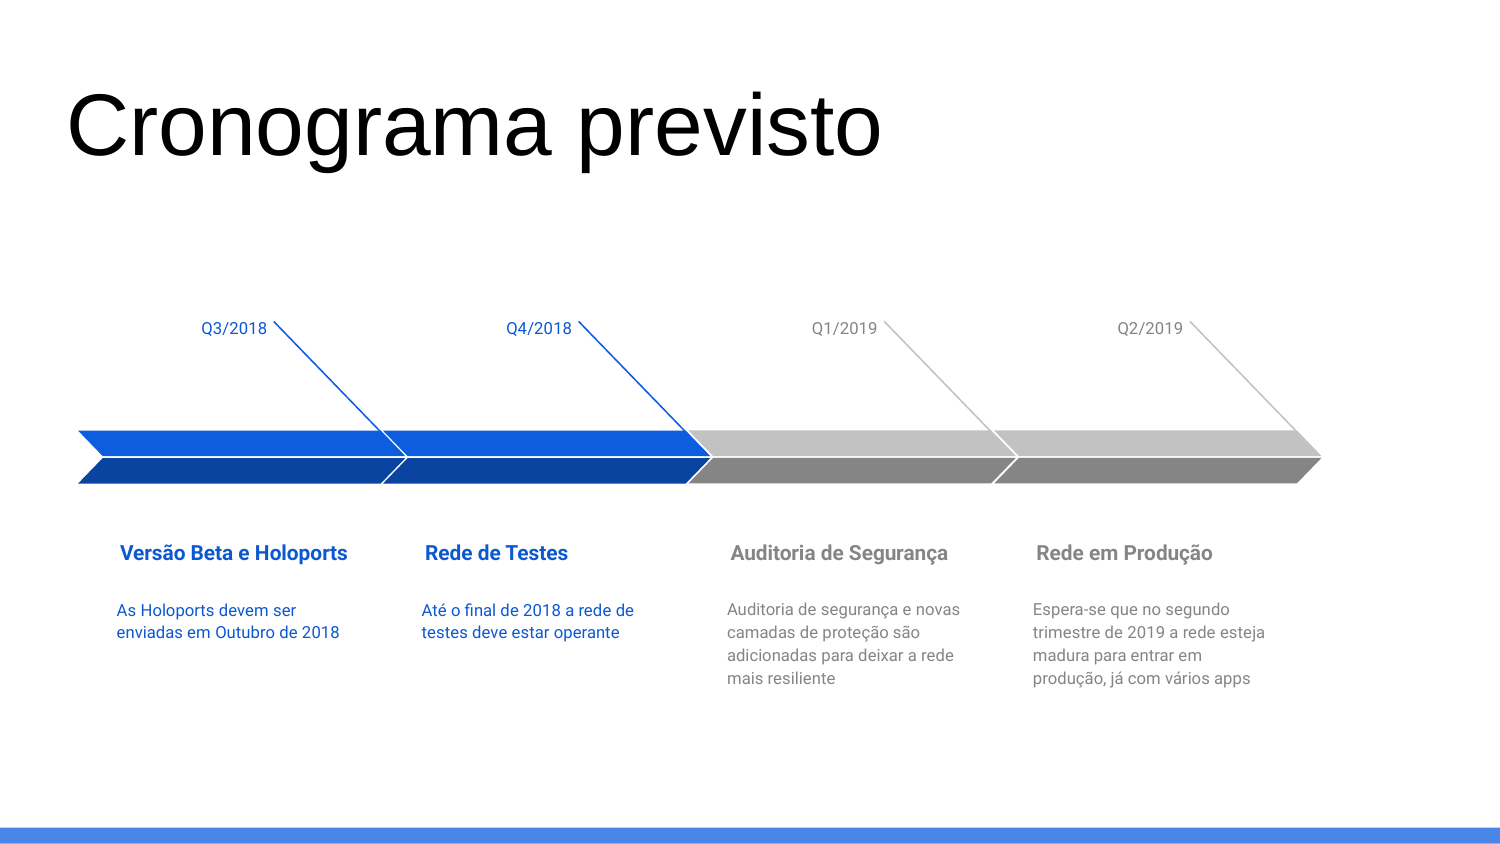

# Cronograma previsto
Q2/2019

Rede em Produção
Espera-se que no segundo trimestre de 2019 a rede esteja madura para entrar em produção, já com vários apps

Q1/2019

Auditoria de Segurança
Auditoria de segurança e novas camadas de proteção são adicionadas para deixar a rede mais resiliente
Q3/2018

Versão Beta e Holoports
As Holoports devem ser enviadas em Outubro de 2018
Q4/2018

Rede de Testes
Até o final de 2018 a rede de testes deve estar operante